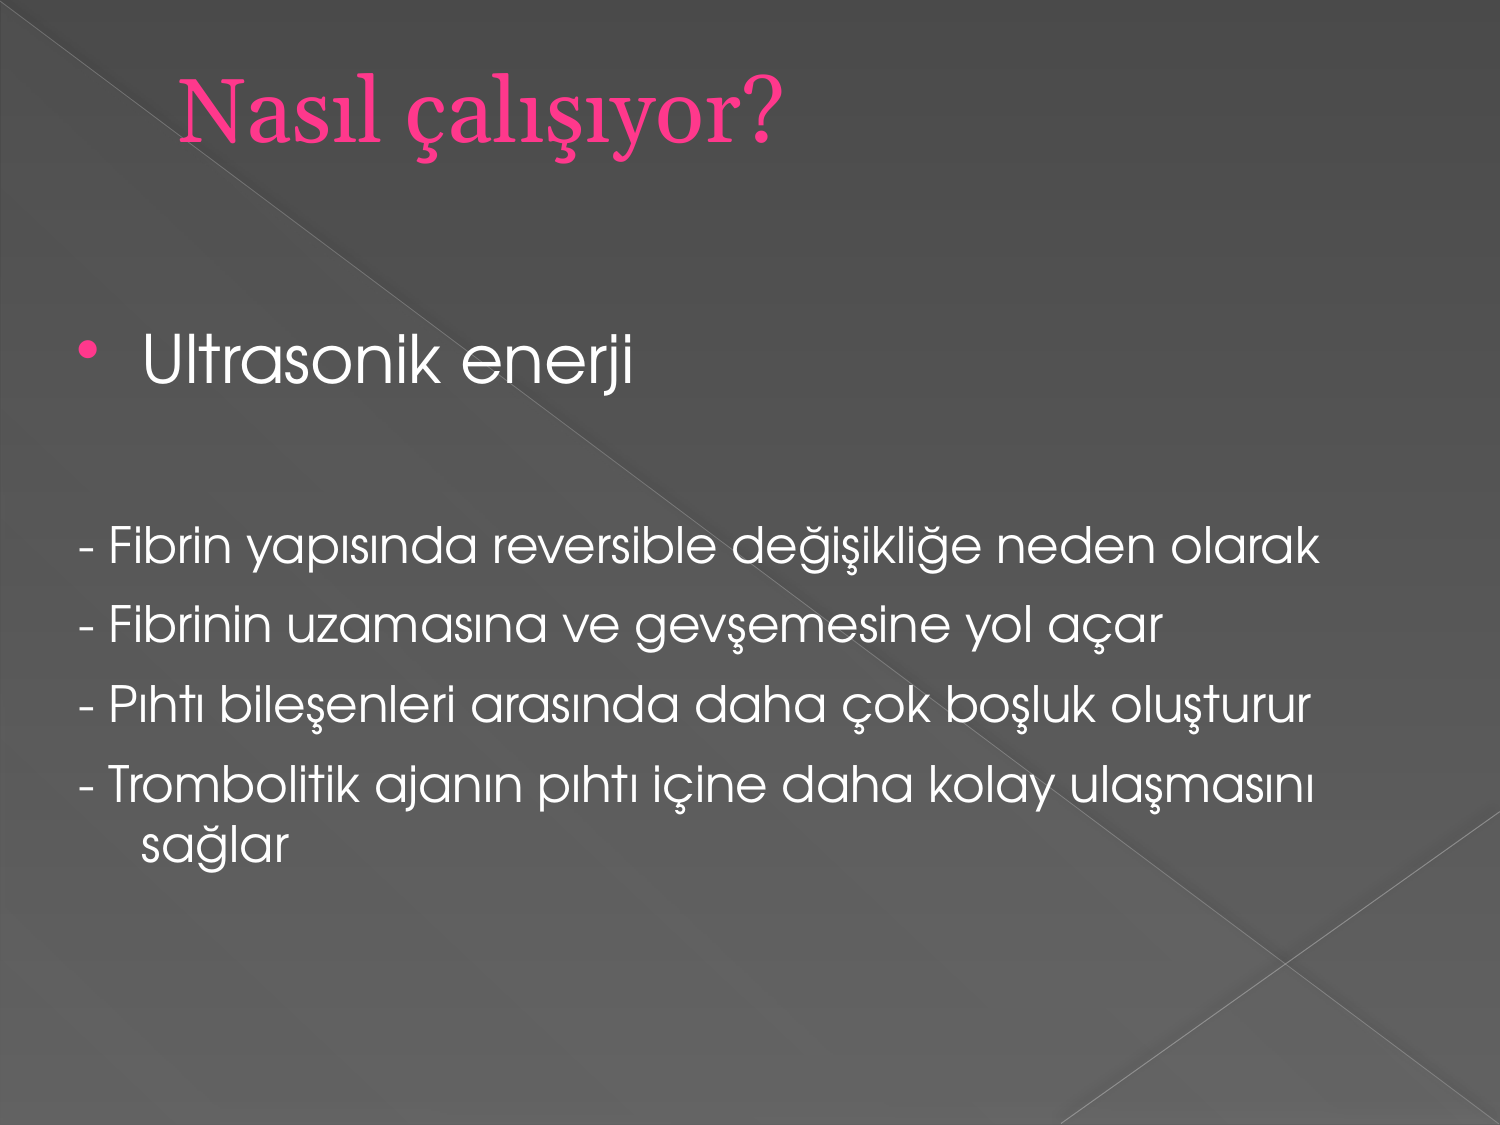

# Nasıl çalışıyor?
Ultrasonik enerji

- Fibrin yapısında reversible değişikliğe neden olarak
- Fibrinin uzamasına ve gevşemesine yol açar
- Pıhtı bileşenleri arasında daha çok boşluk oluşturur
- Trombolitik ajanın pıhtı içine daha kolay ulaşmasını sağlar